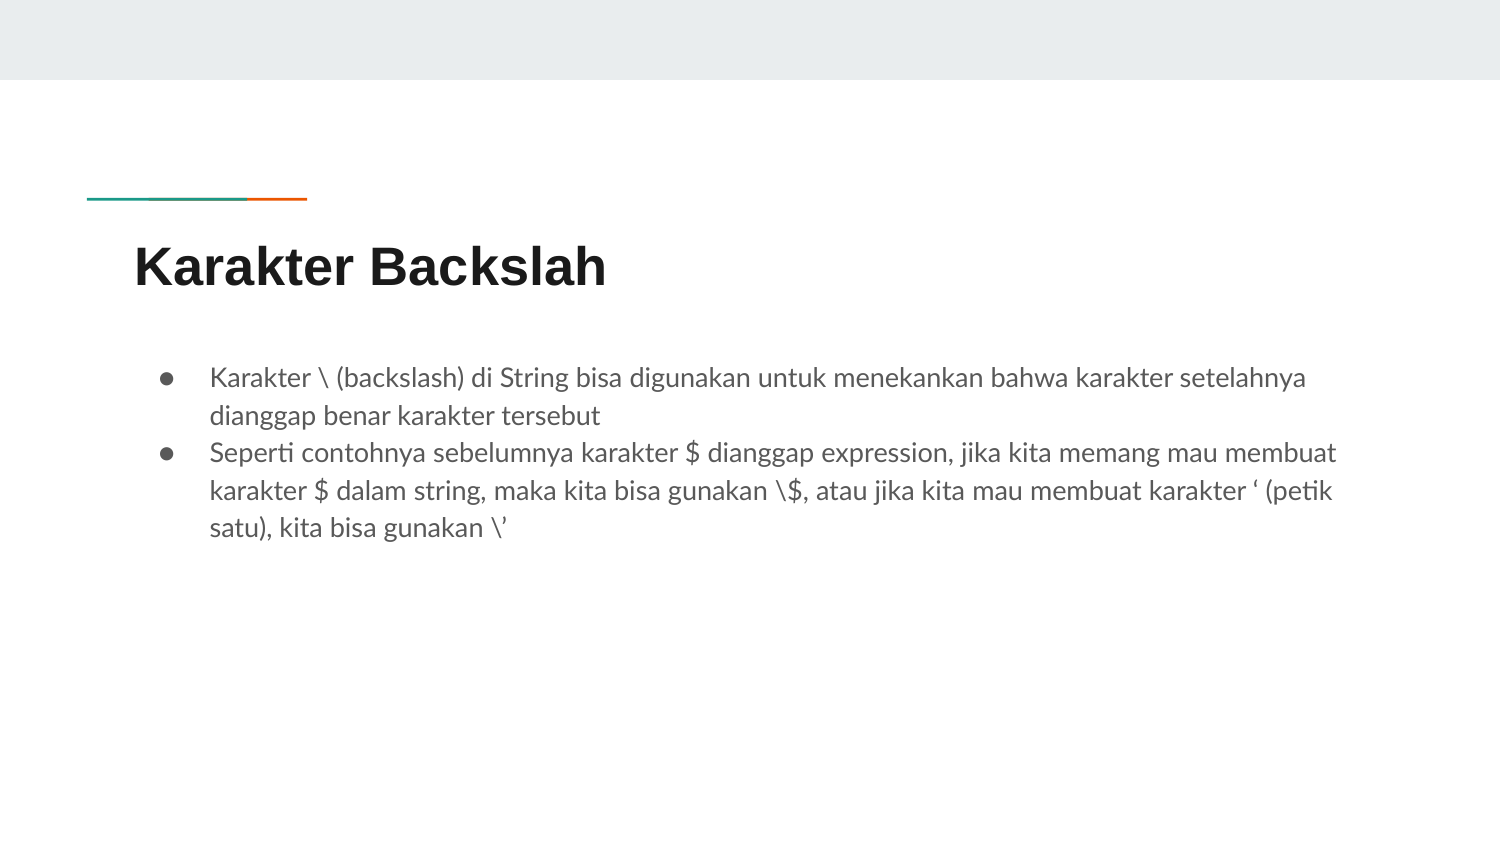

# Karakter Backslah
Karakter \ (backslash) di String bisa digunakan untuk menekankan bahwa karakter setelahnya dianggap benar karakter tersebut
Seperti contohnya sebelumnya karakter $ dianggap expression, jika kita memang mau membuat karakter $ dalam string, maka kita bisa gunakan \$, atau jika kita mau membuat karakter ‘ (petik satu), kita bisa gunakan \’